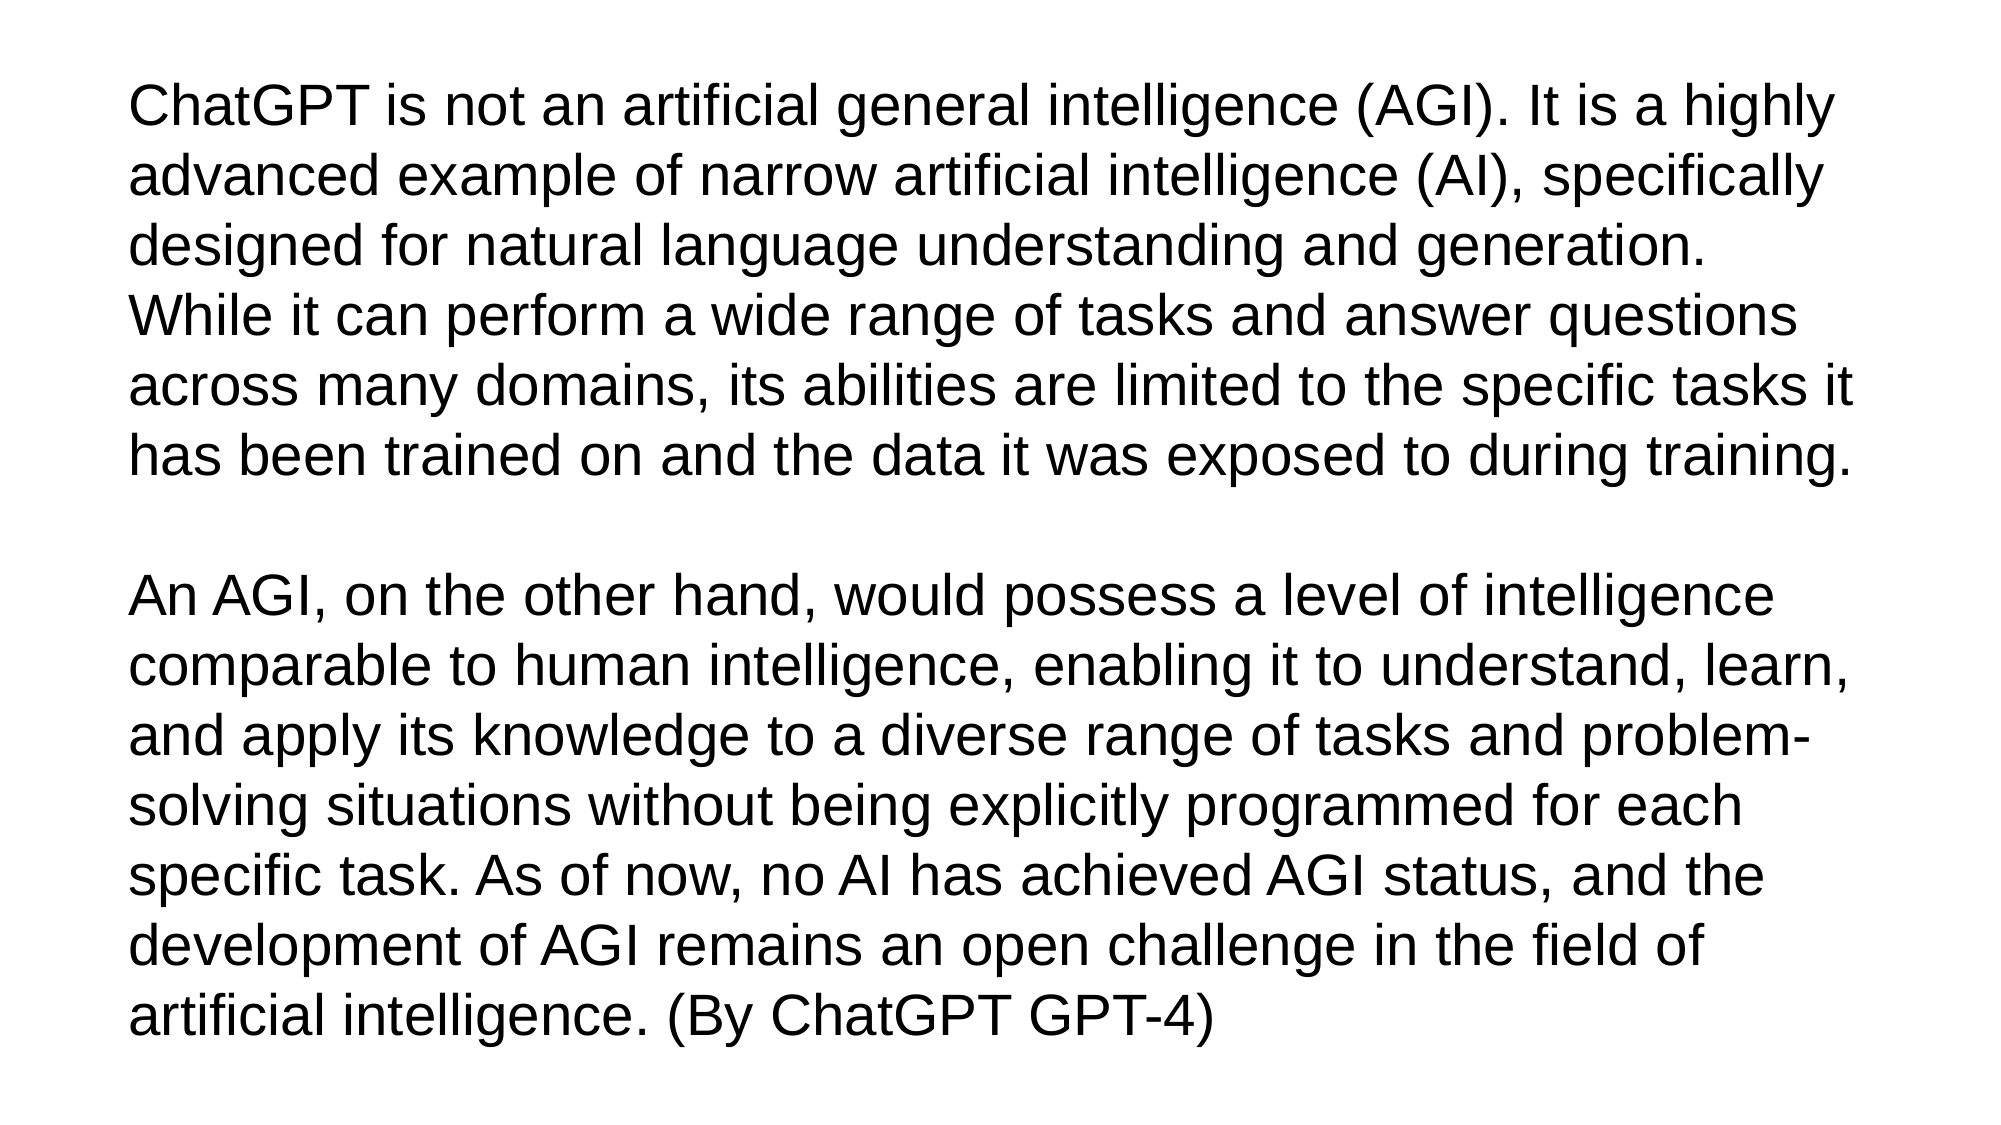

ChatGPT is not an artificial general intelligence (AGI). It is a highly advanced example of narrow artificial intelligence (AI), specifically designed for natural language understanding and generation. While it can perform a wide range of tasks and answer questions across many domains, its abilities are limited to the specific tasks it has been trained on and the data it was exposed to during training.

An AGI, on the other hand, would possess a level of intelligence comparable to human intelligence, enabling it to understand, learn, and apply its knowledge to a diverse range of tasks and problem-solving situations without being explicitly programmed for each specific task. As of now, no AI has achieved AGI status, and the development of AGI remains an open challenge in the field of artificial intelligence. (By ChatGPT GPT-4)